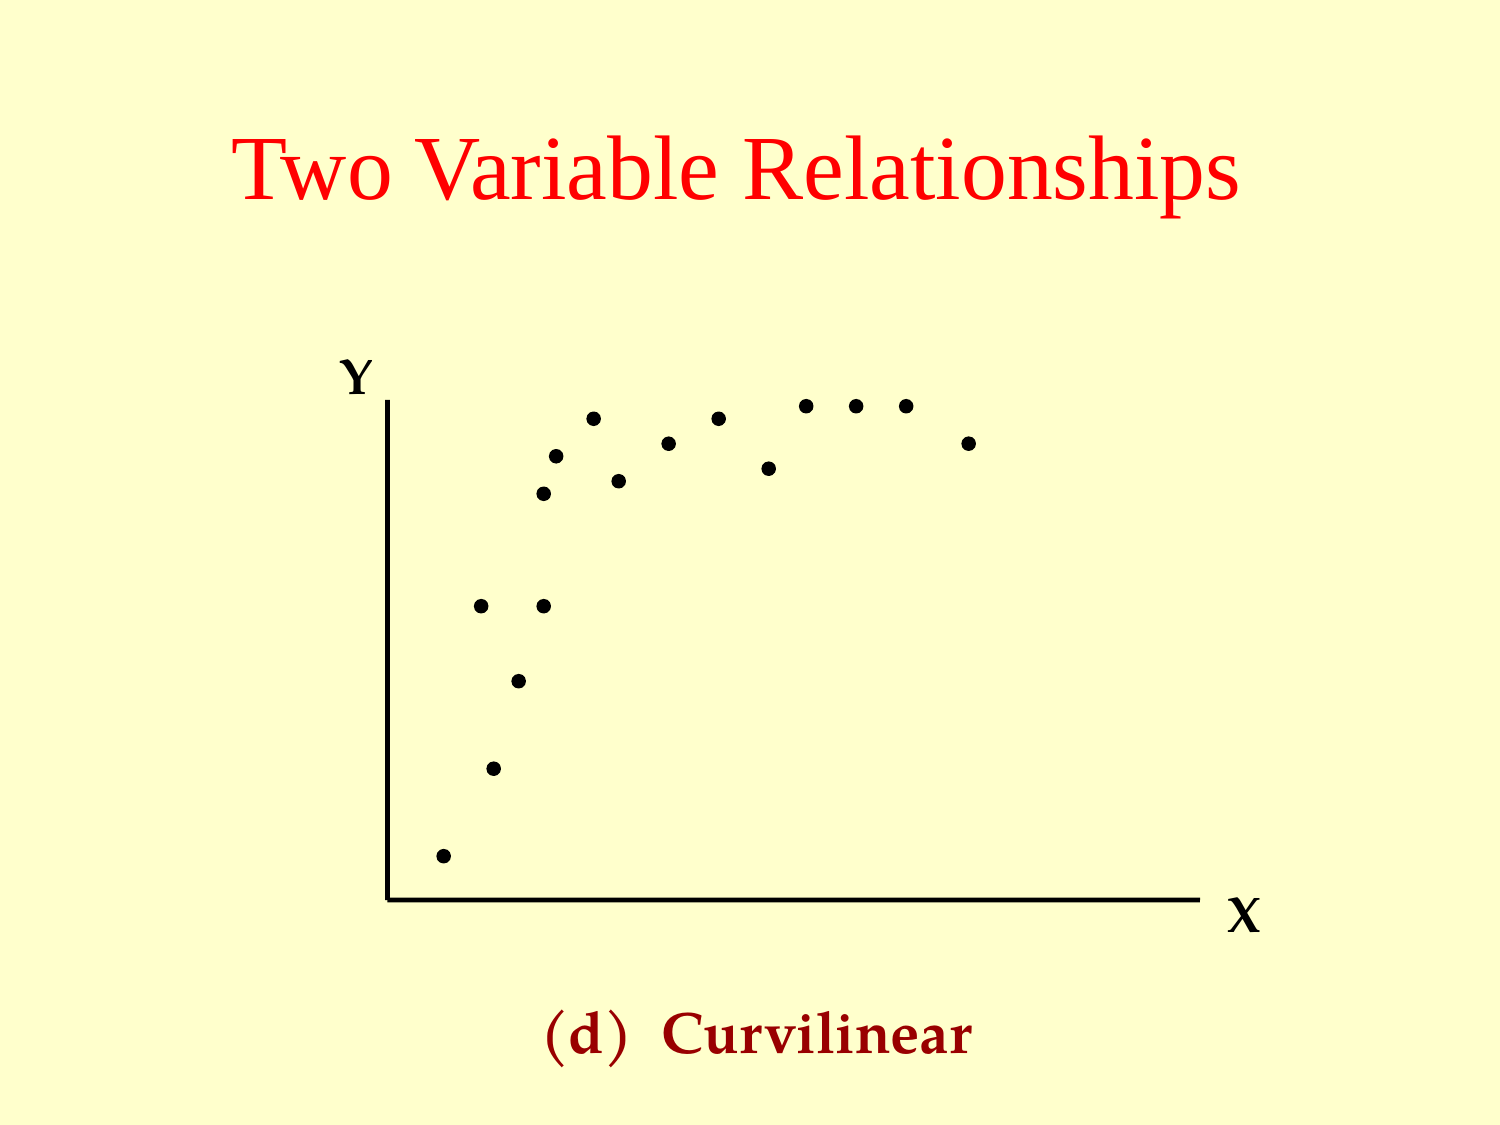

Two Variable Relationships
Y

X

(d)  Curvilinear